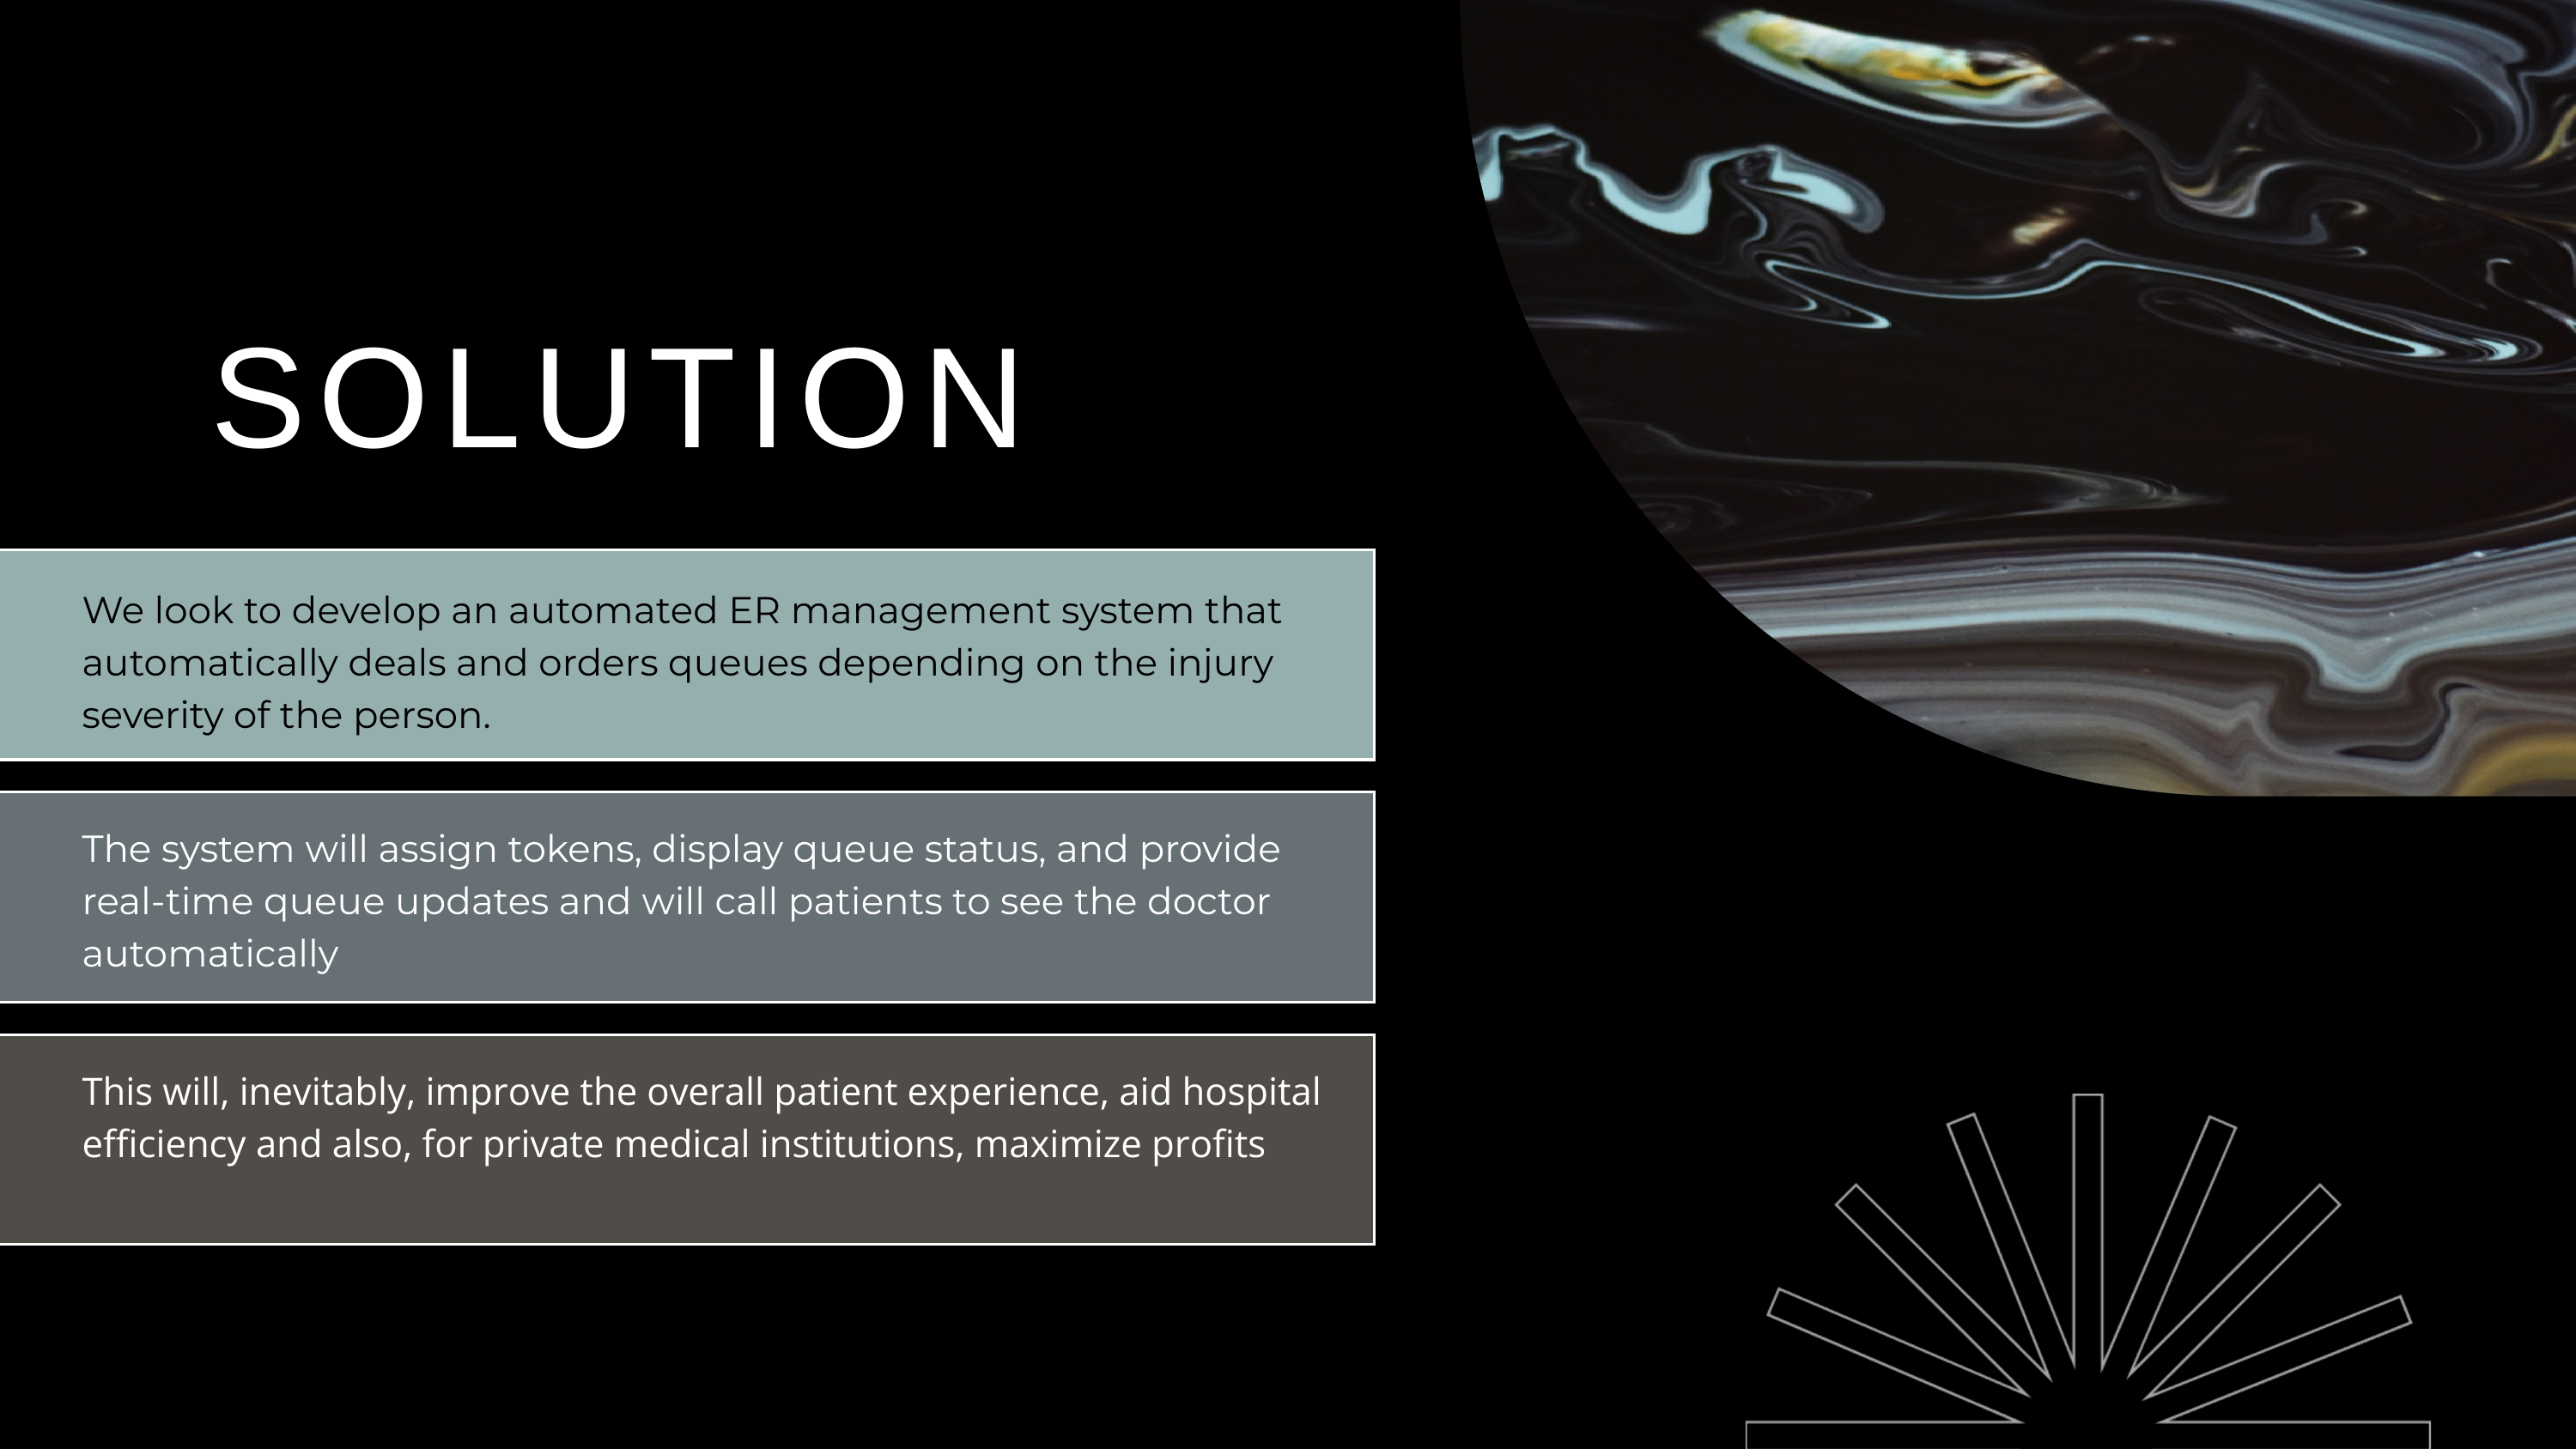

SOLUTION

We look to develop an automated ER management system that automatically deals and orders queues depending on the injury severity of the person.

The system will assign tokens, display queue status, and provide real-time queue updates and will call patients to see the doctor automatically

This will, inevitably, improve the overall patient experience, aid hospital
efficiency and also, for private medical institutions, maximize profits